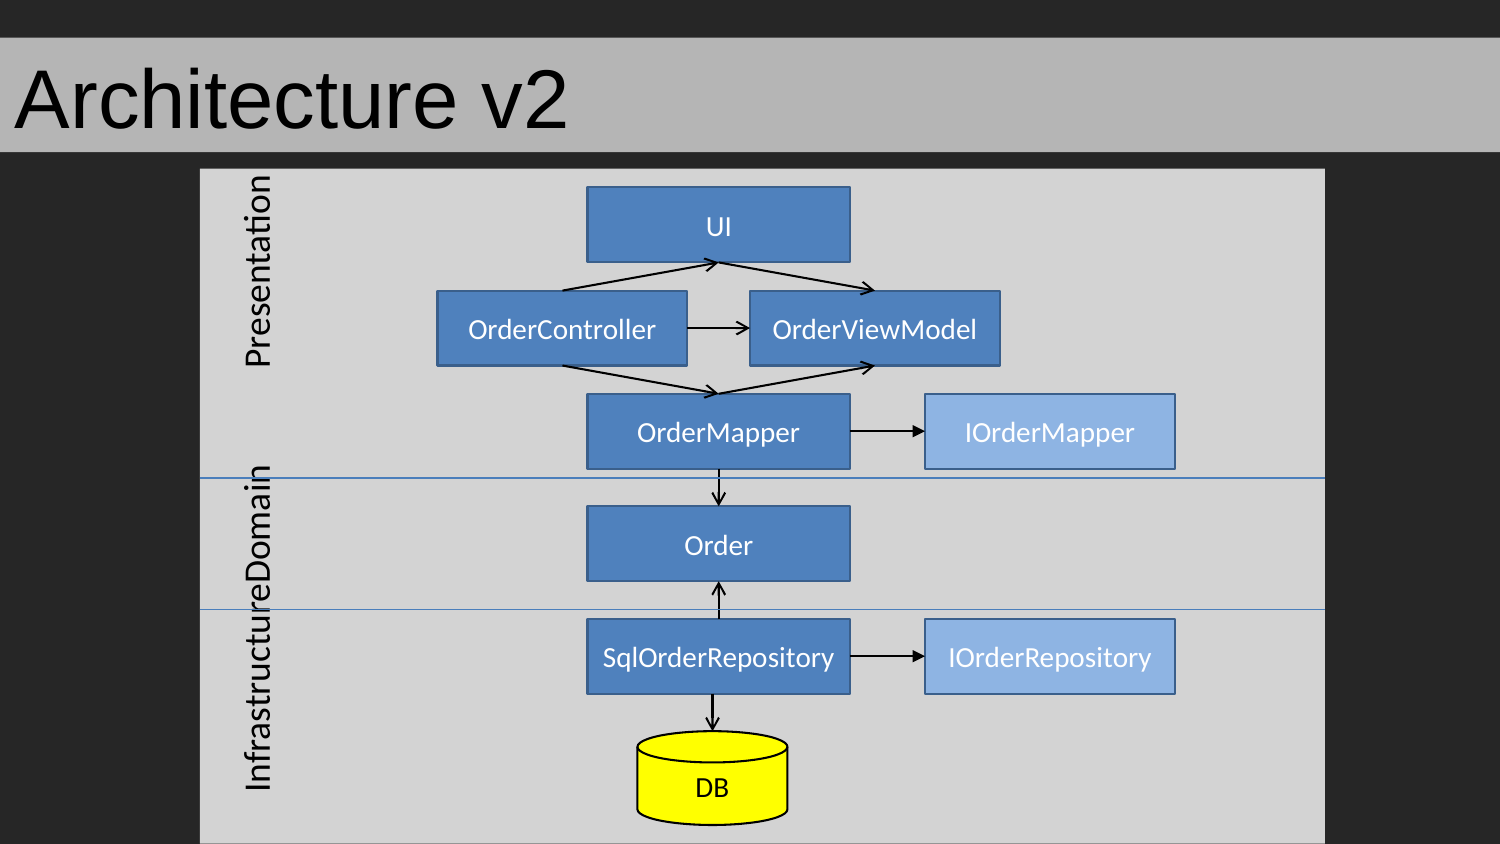

Architecture v2

Presentation
UI
OrderController
OrderViewModel
OrderMapper
IOrderMapper
Order
SqlOrderRepository
IOrderRepository
DB
Domain
Infrastructure